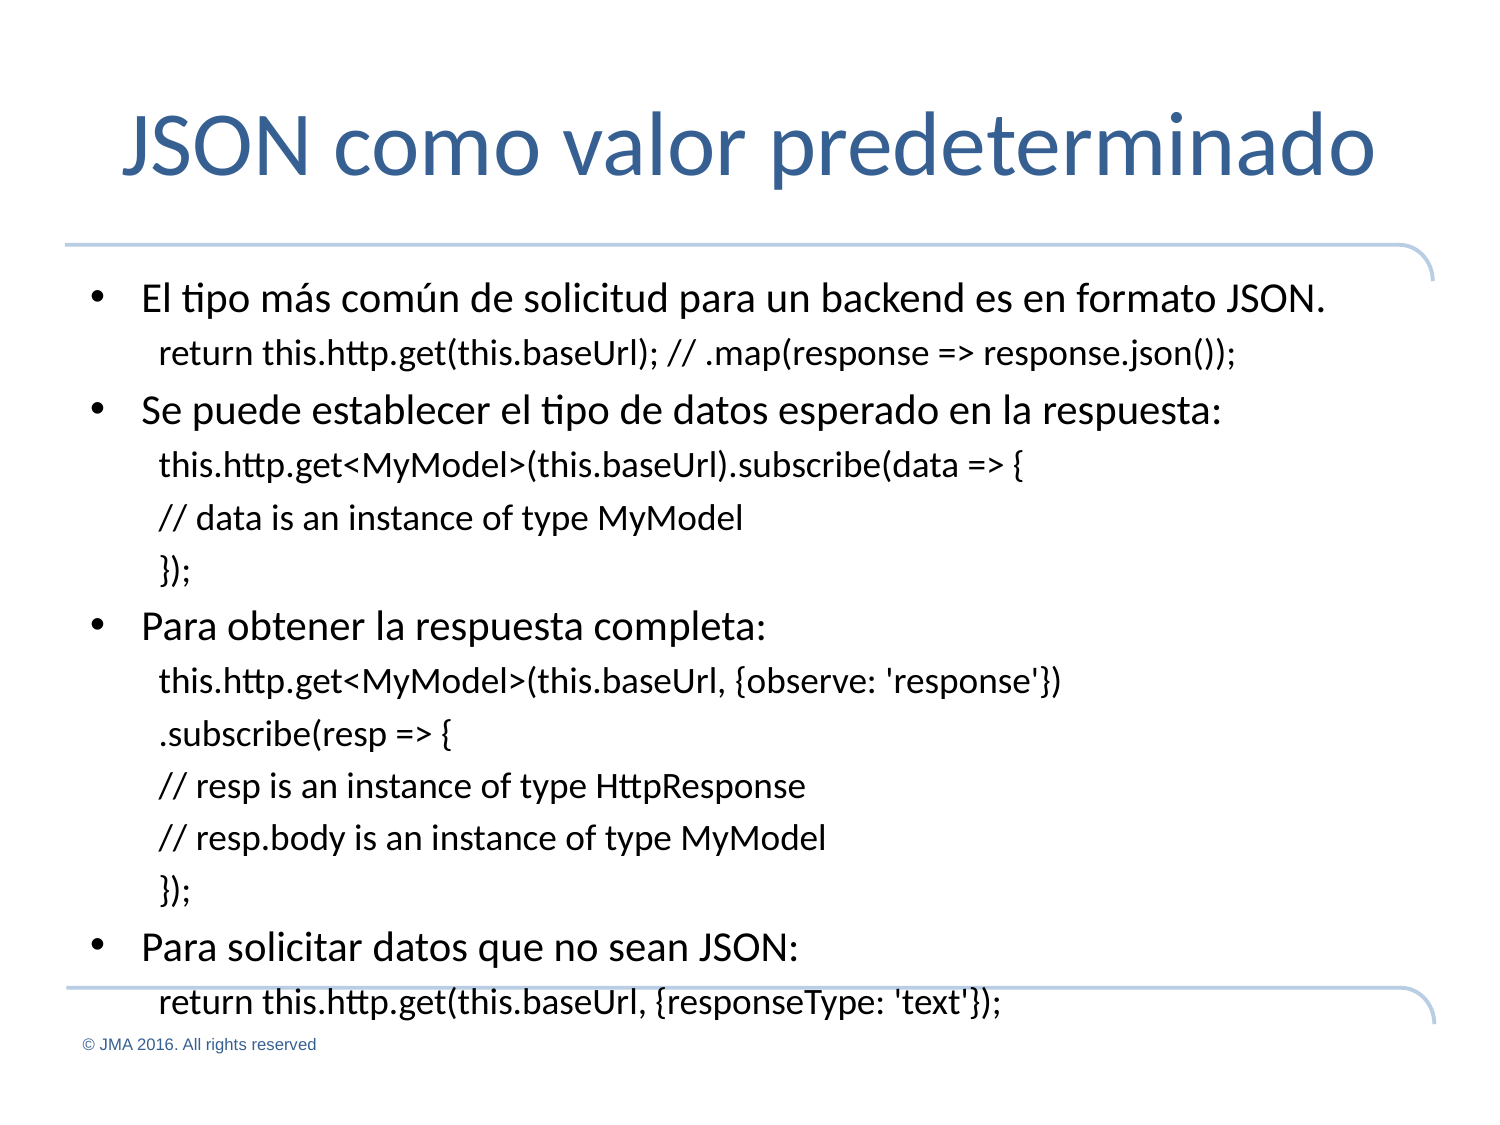

# JSON como valor predeterminado
El tipo más común de solicitud para un backend es en formato JSON.
return this.http.get(this.baseUrl); // .map(response => response.json());
Se puede establecer el tipo de datos esperado en la respuesta:
this.http.get<MyModel>(this.baseUrl).subscribe(data => {
// data is an instance of type MyModel
});
Para obtener la respuesta completa:
this.http.get<MyModel>(this.baseUrl, {observe: 'response'})
.subscribe(resp => {
// resp is an instance of type HttpResponse
// resp.body is an instance of type MyModel
});
Para solicitar datos que no sean JSON:
return this.http.get(this.baseUrl, {responseType: 'text'});